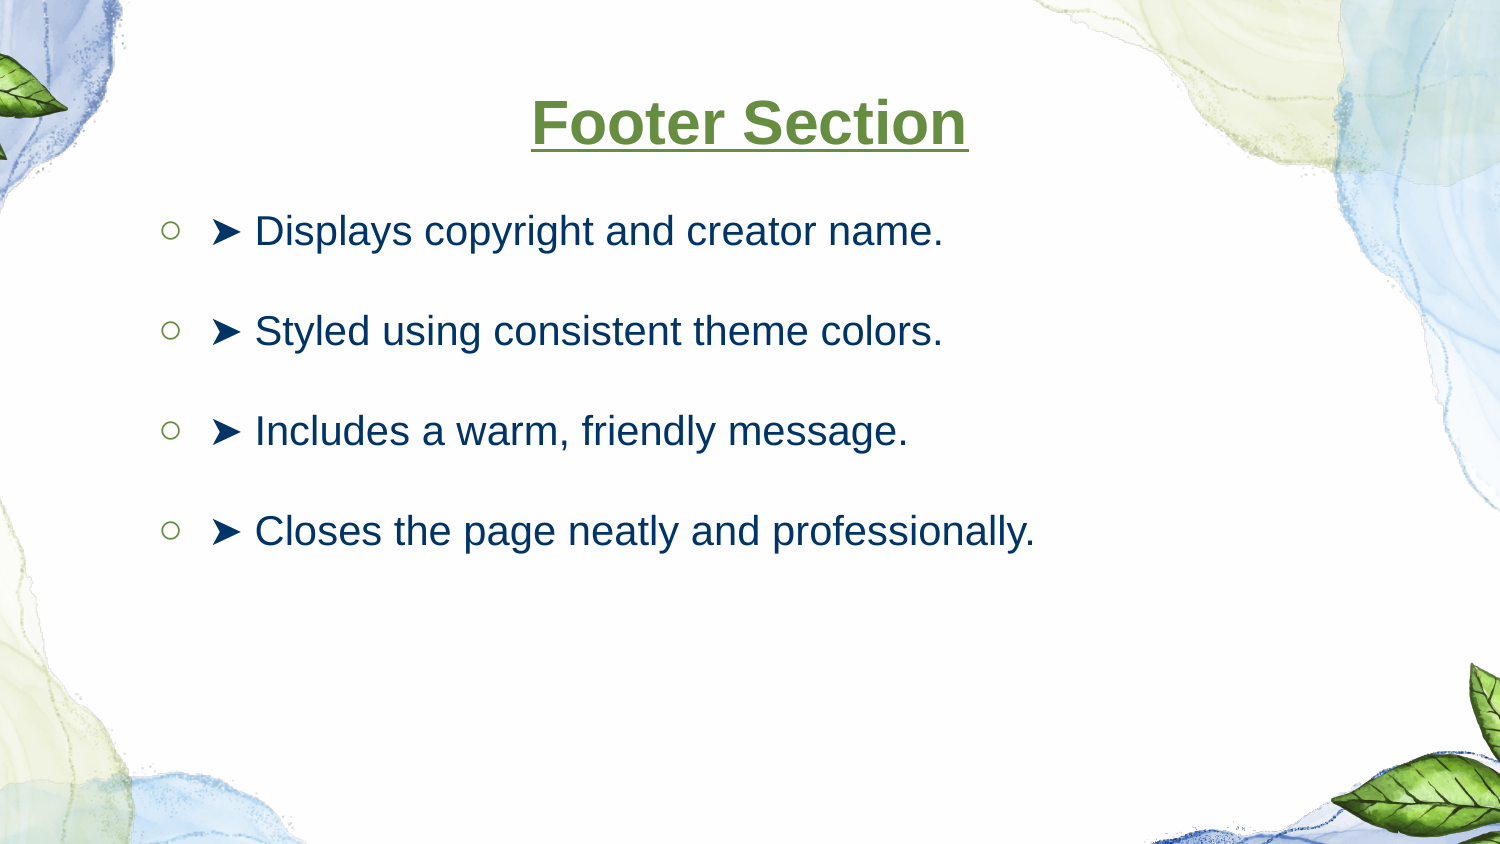

# Footer Section
➤ Displays copyright and creator name.

➤ Styled using consistent theme colors.

➤ Includes a warm, friendly message.

➤ Closes the page neatly and professionally.